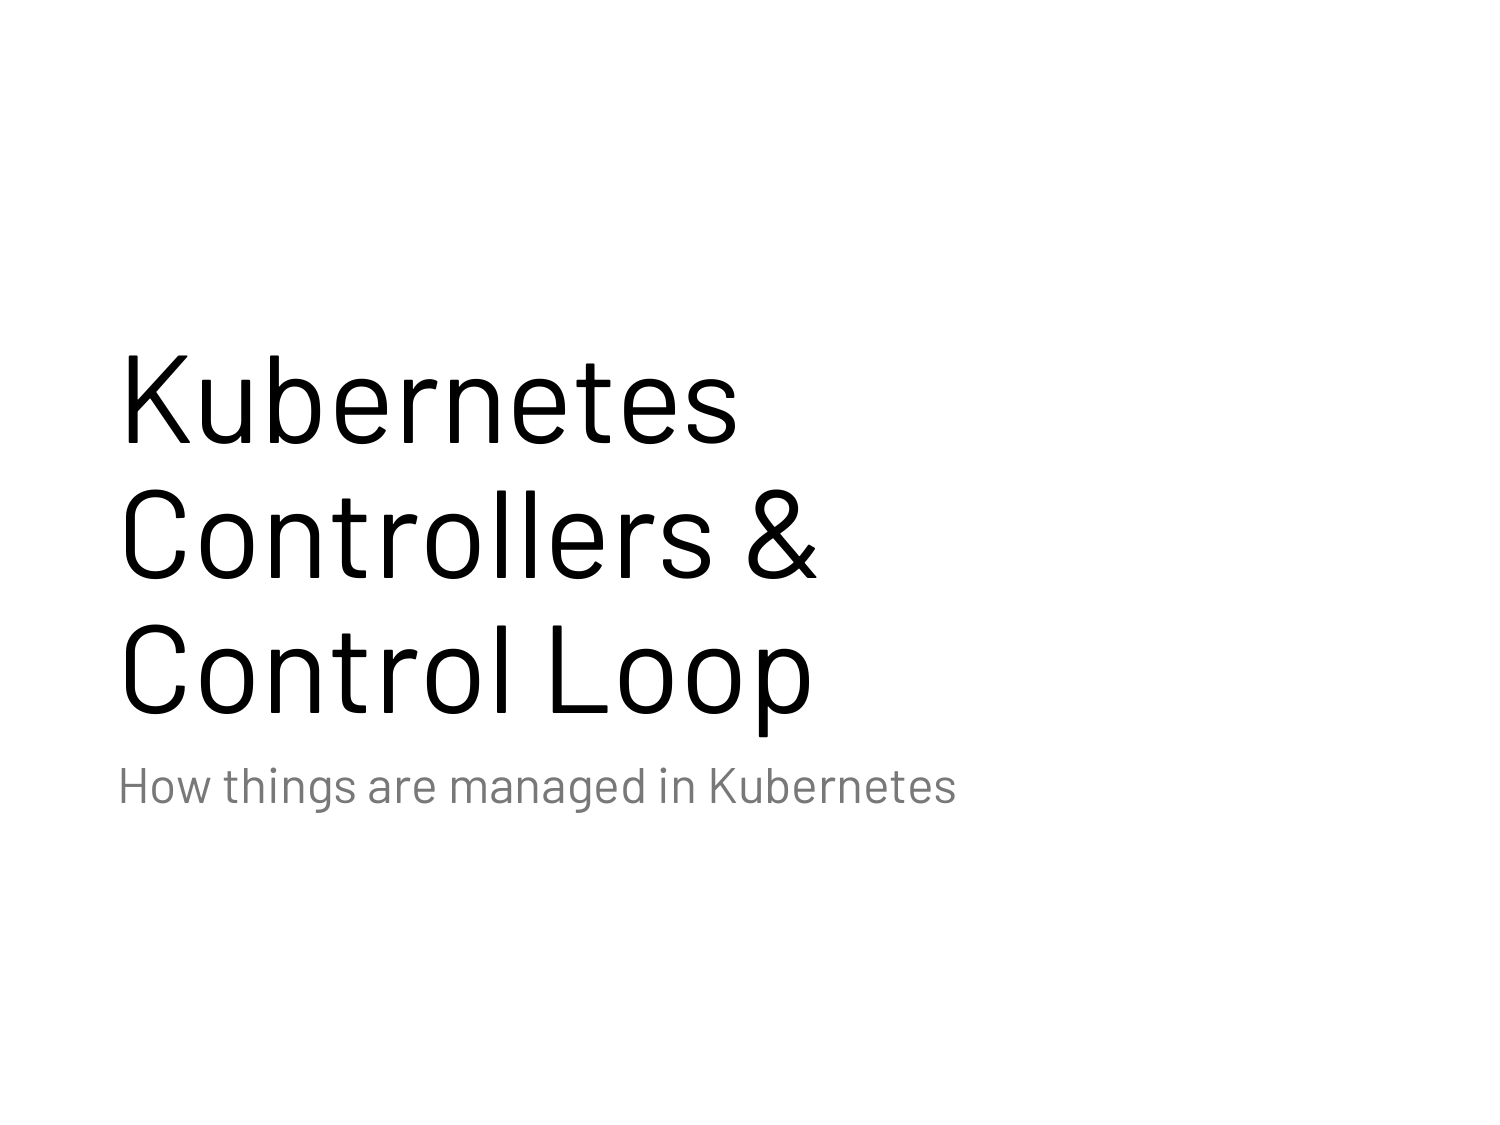

# Kubernetes Controllers & Control Loop
How things are managed in Kubernetes